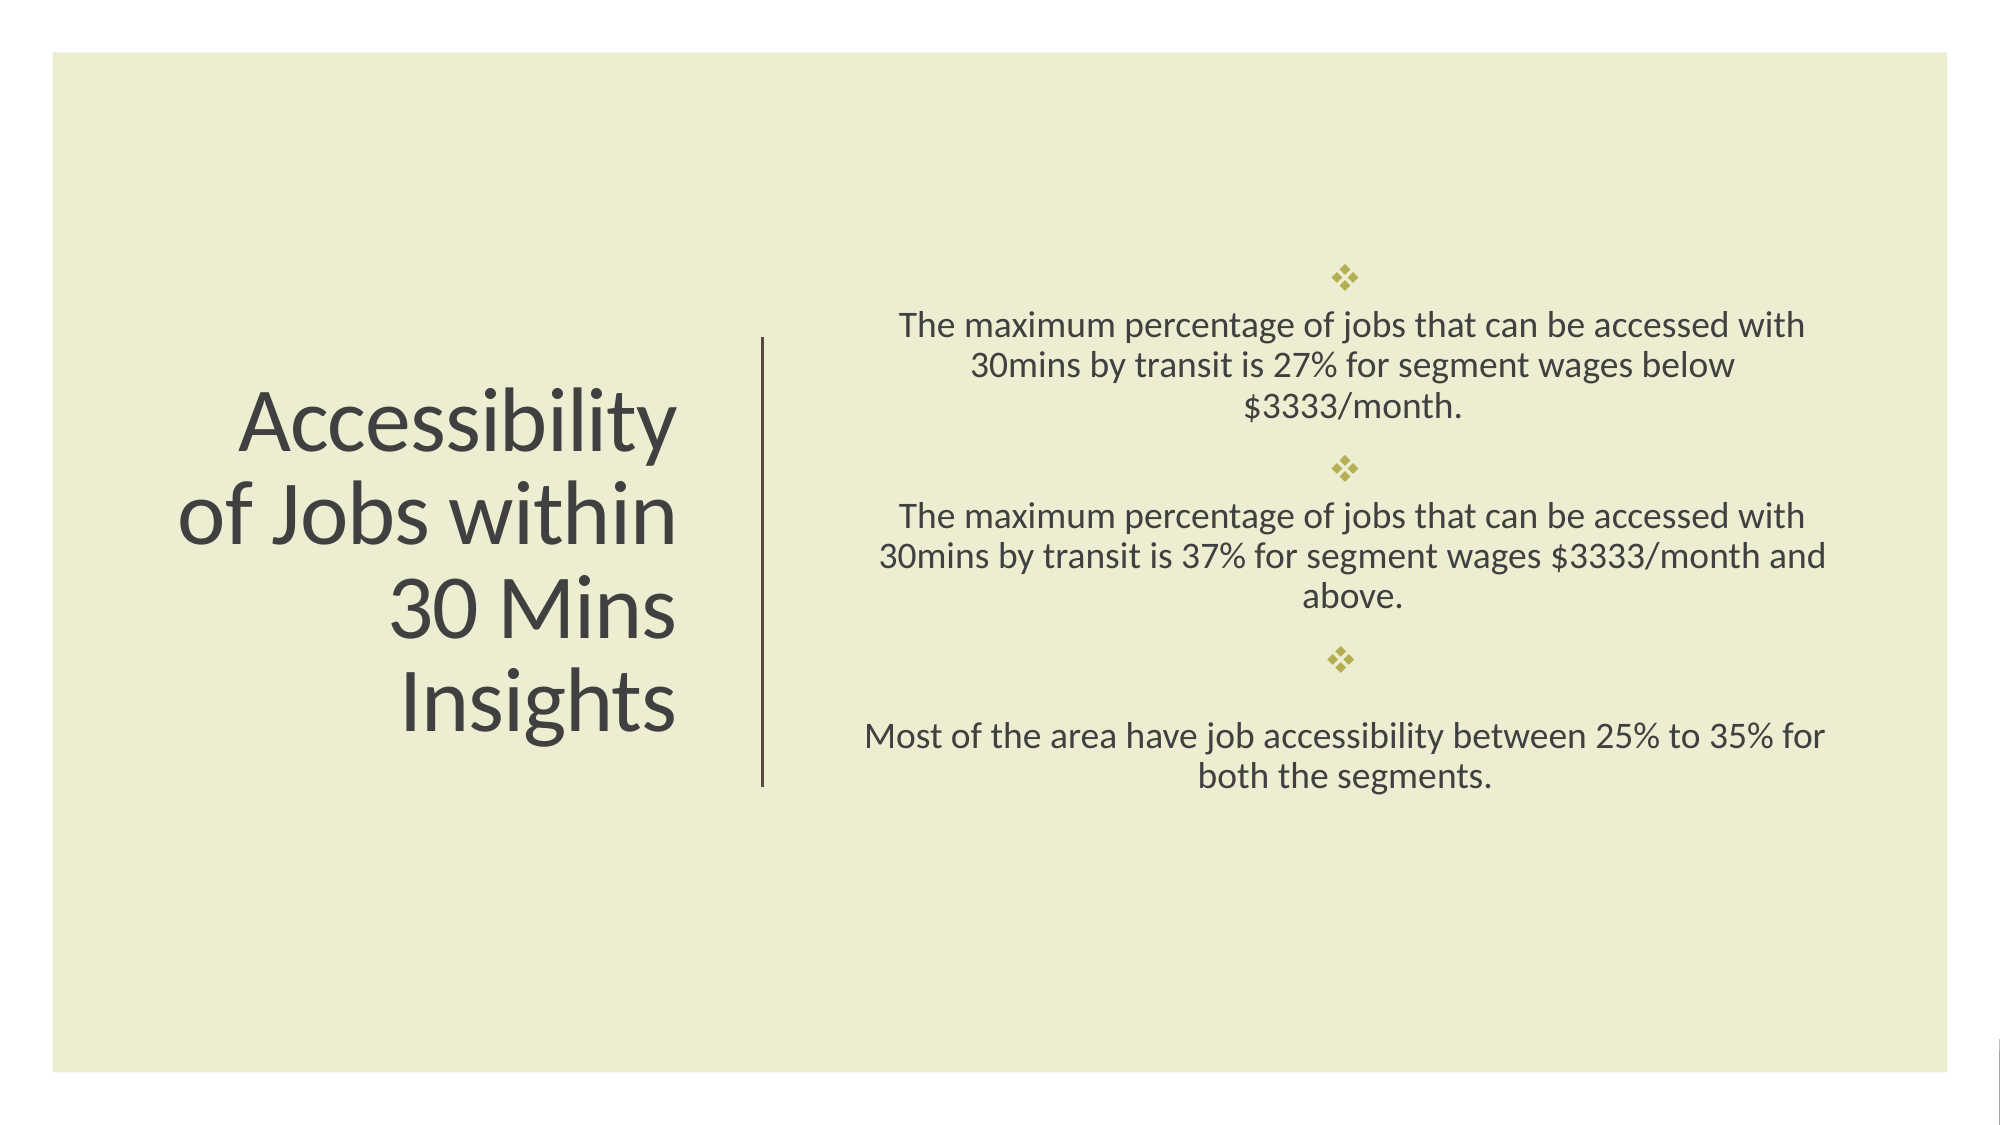

The maximum percentage of jobs that can be accessed with 30mins by transit is 27% for segment wages below $3333/month.
The maximum percentage of jobs that can be accessed with 30mins by transit is 37% for segment wages $3333/month and above.

Most of the area have job accessibility between 25% to 35% for both the segments.

# Accessibility of Jobs within 30 Mins Insights